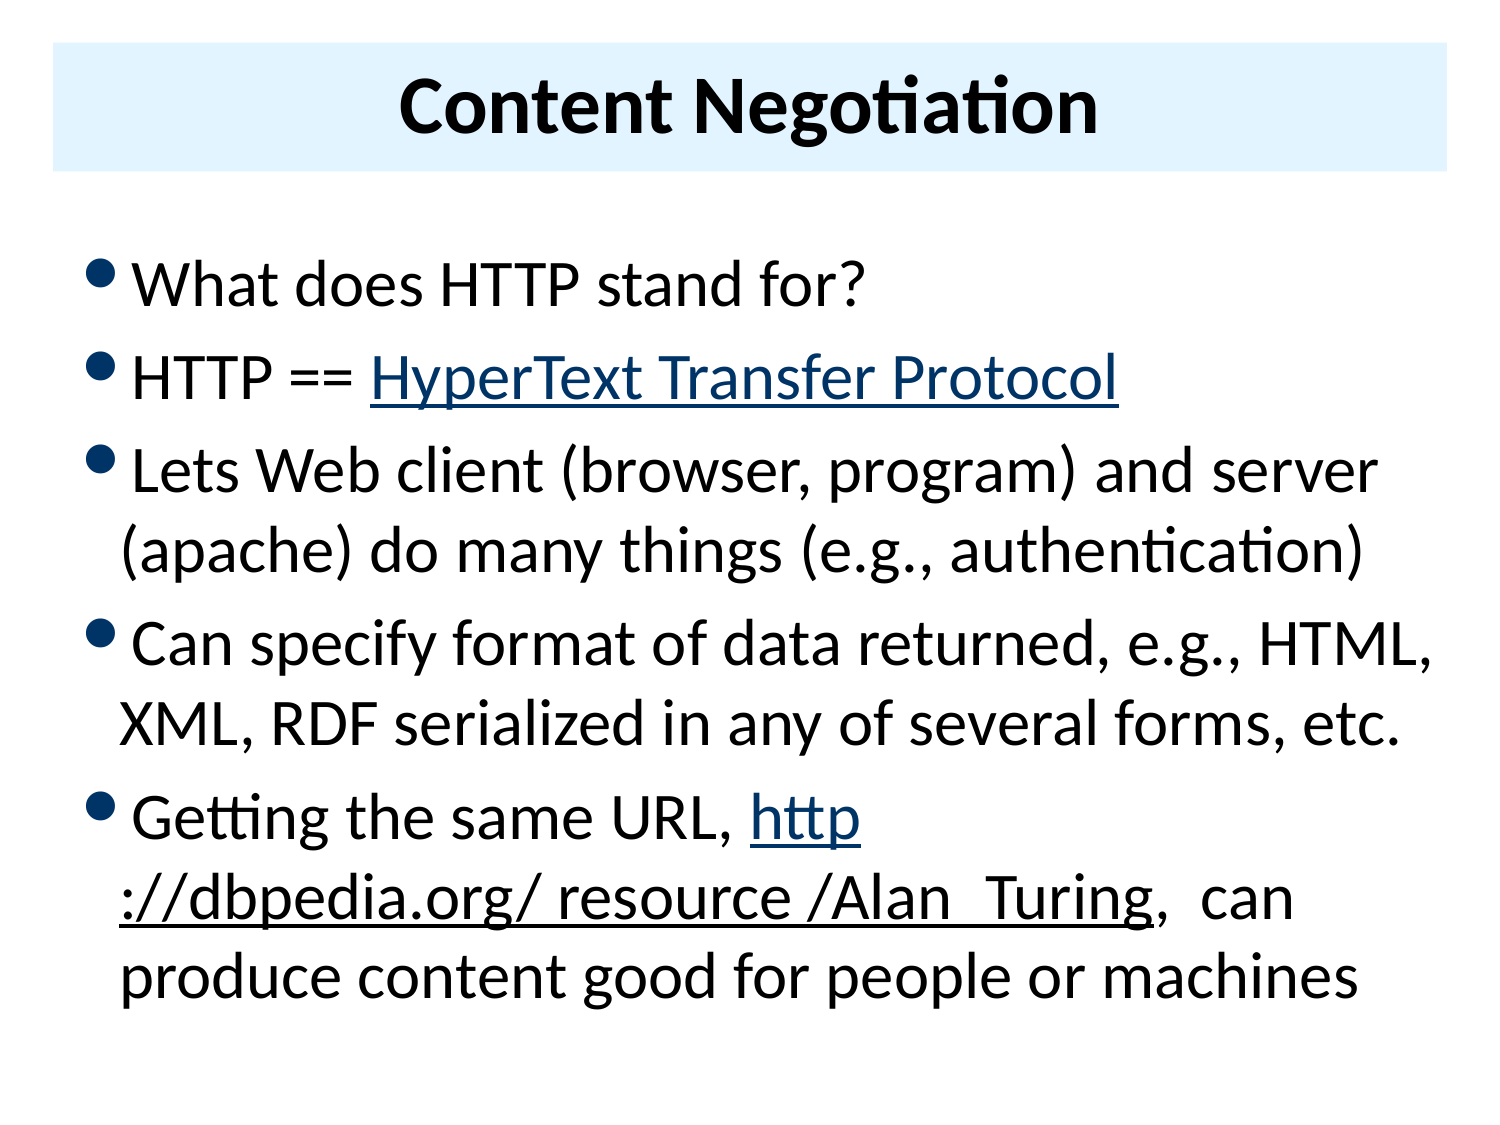

# Content Negotiation
What does HTTP stand for?
HTTP == HyperText Transfer Protocol
Lets Web client (browser, program) and server (apache) do many things (e.g., authentication)
Can specify format of data returned, e.g., HTML, XML, RDF serialized in any of several forms, etc.
Getting the same URL, http://dbpedia.org/ resource /Alan_Turing,  can produce content good for people or machines